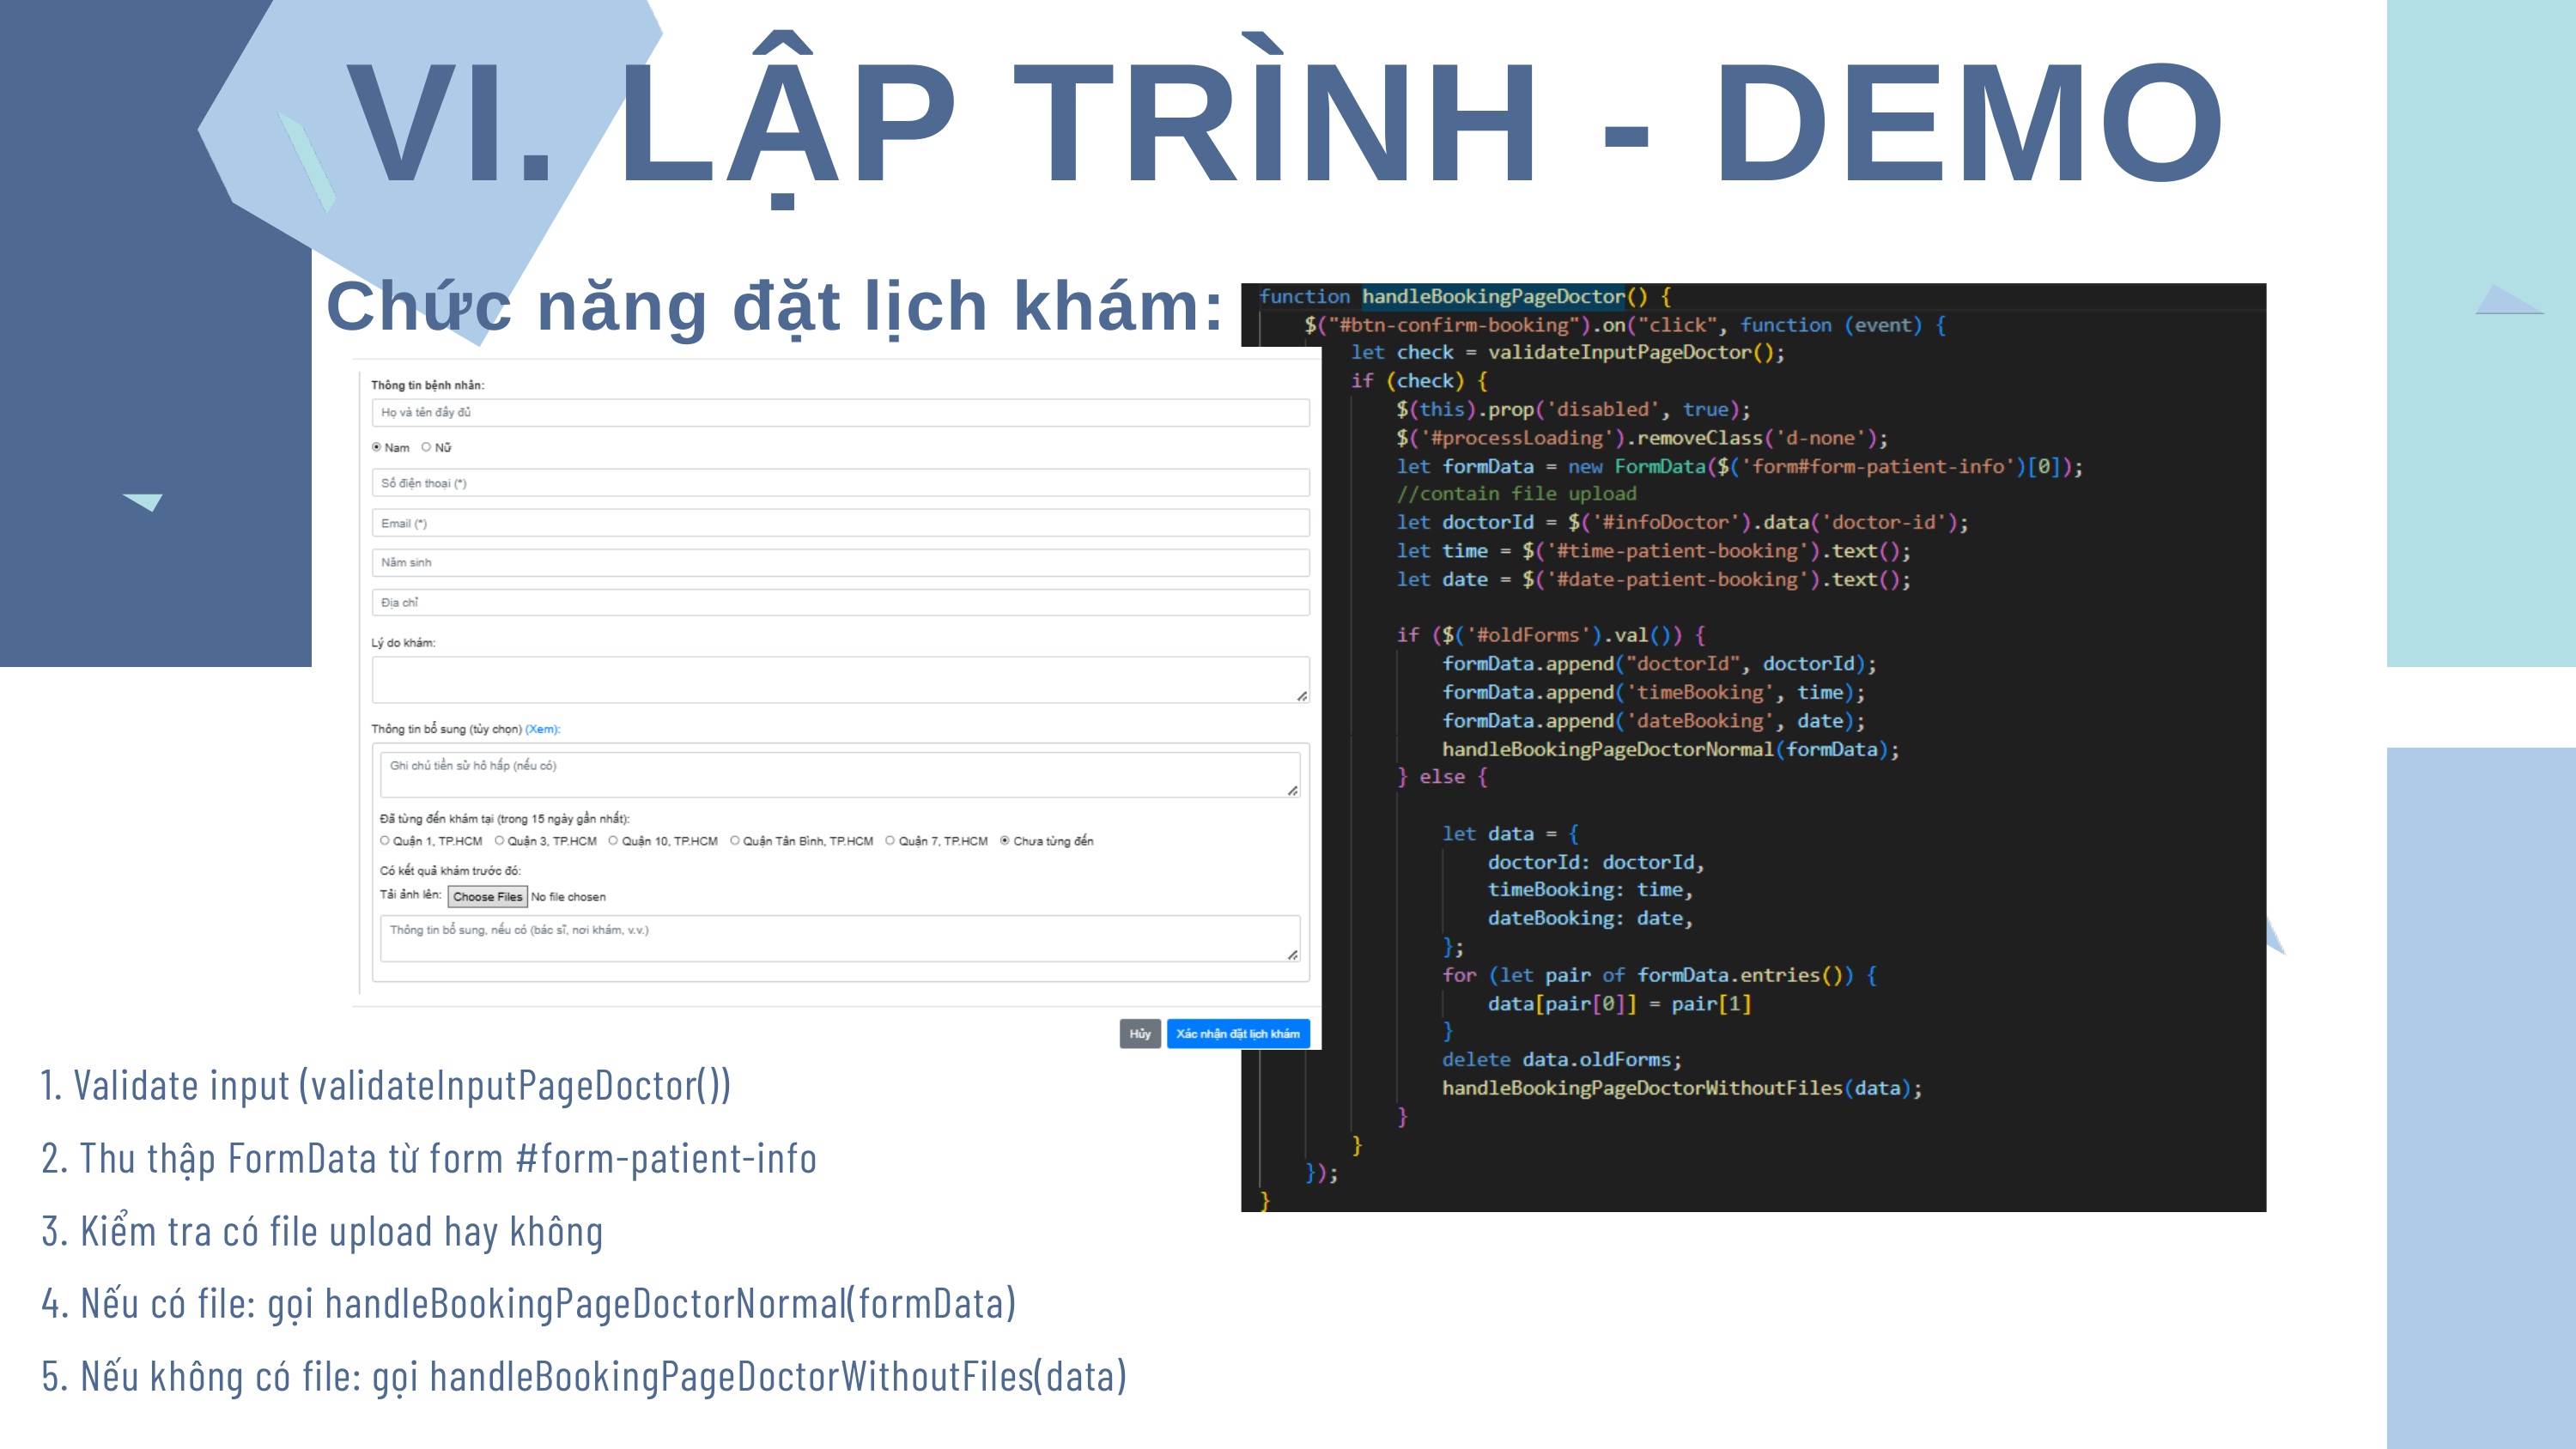

VI. LẬP TRÌNH - DEMO

Chức năng đặt lịch khám:

1. Validate input (validateInputPageDoctor())
2. Thu thập FormData từ form #form-patient-info
3. Kiểm tra có file upload hay không
4. Nếu có file: gọi handleBookingPageDoctorNormal(formData)
5. Nếu không có file: gọi handleBookingPageDoctorWithoutFiles(data)